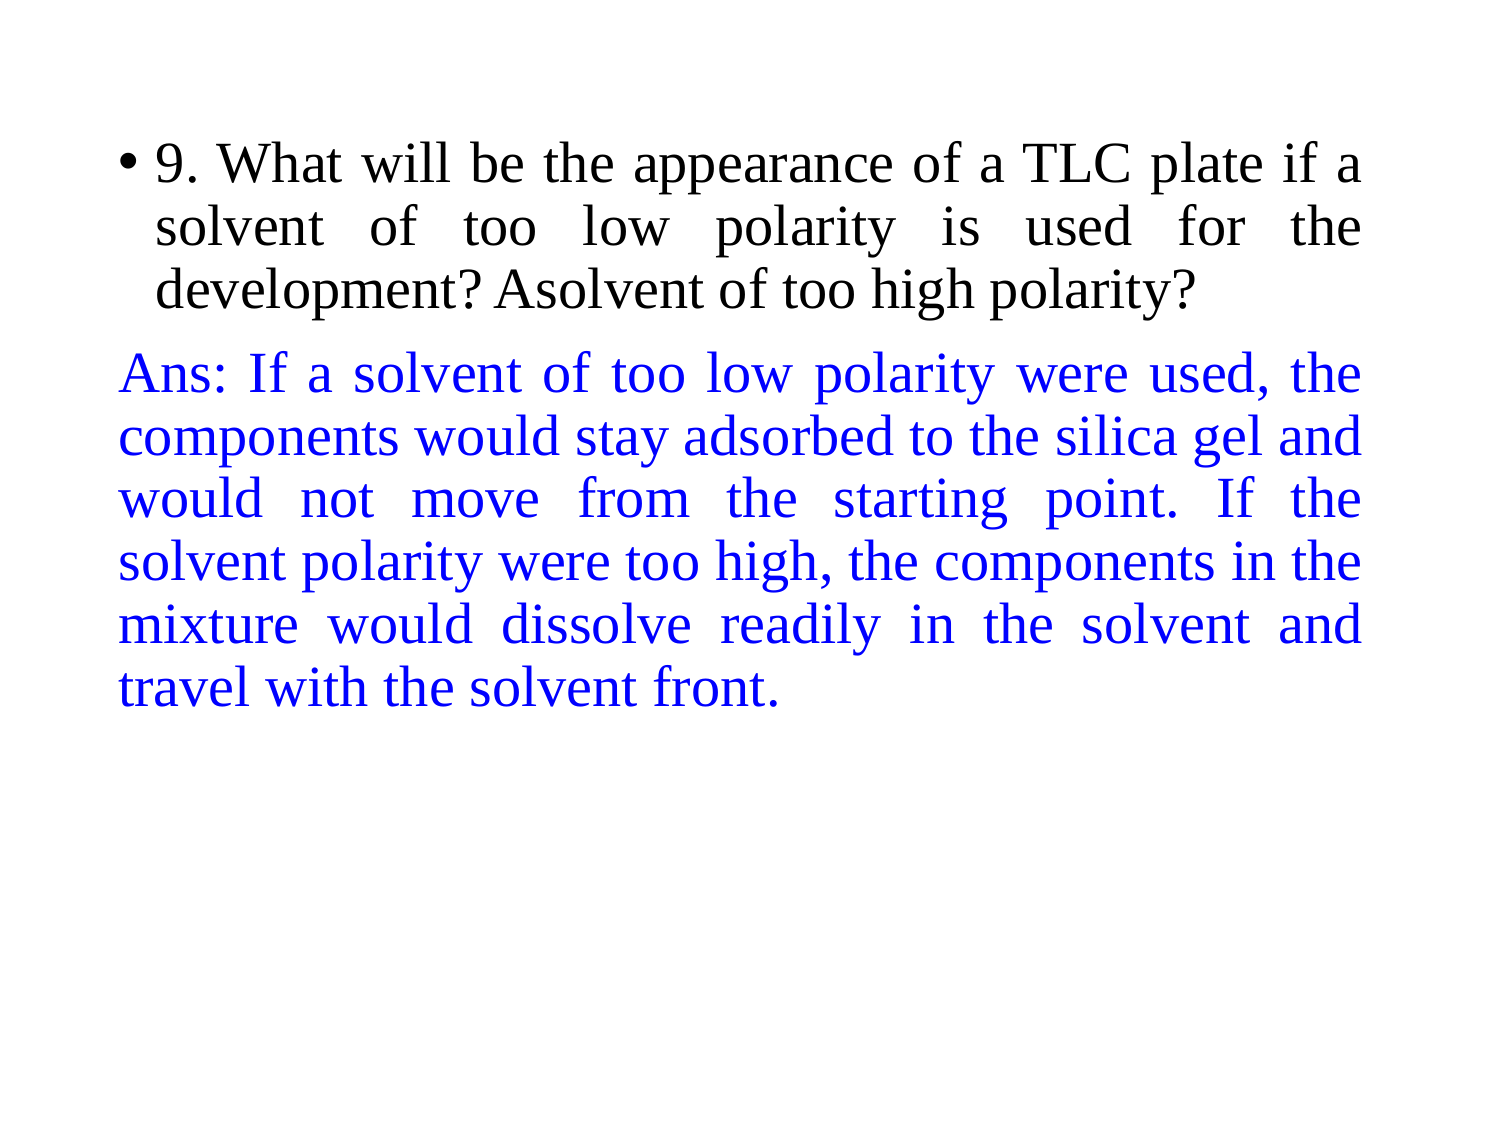

9. What will be the appearance of a TLC plate if a solvent of too low polarity is used for the development? Asolvent of too high polarity?
Ans: If a solvent of too low polarity were used, the components would stay adsorbed to the silica gel and would not move from the starting point. If the solvent polarity were too high, the components in the mixture would dissolve readily in the solvent and travel with the solvent front.
6